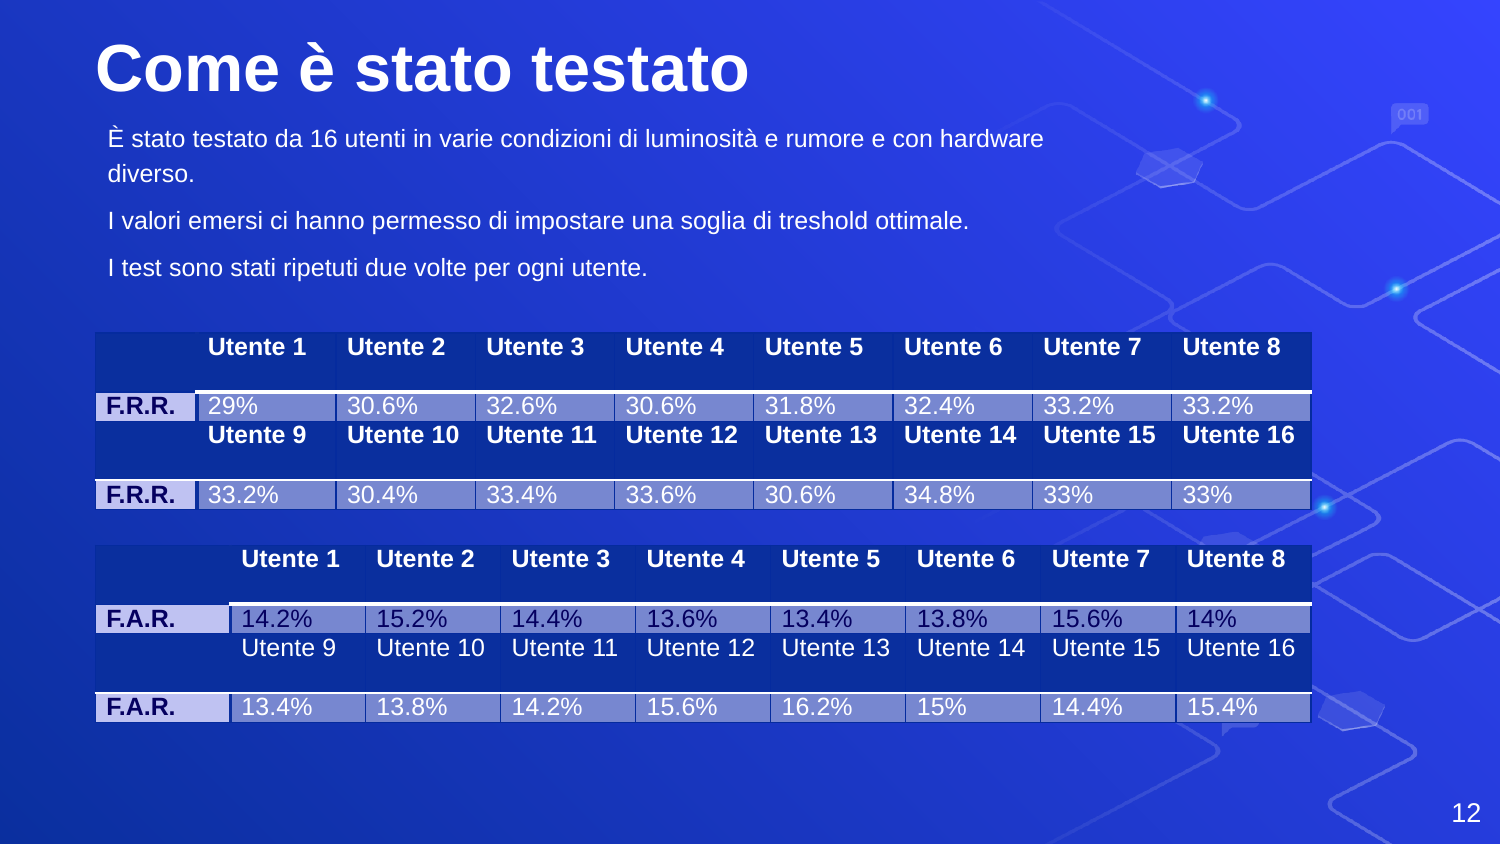

# Come è stato testato
È stato testato da 16 utenti in varie condizioni di luminosità e rumore e con hardware diverso.
I valori emersi ci hanno permesso di impostare una soglia di treshold ottimale.
I test sono stati ripetuti due volte per ogni utente.
|  | Utente 1 | Utente 2 | Utente 3 | Utente 4 | Utente 5 | Utente 6 | Utente 7 | Utente 8 |
| --- | --- | --- | --- | --- | --- | --- | --- | --- |
| F.R.R. | 29% | 30.6% | 32.6% | 30.6% | 31.8% | 32.4% | 33.2% | 33.2% |
|  | Utente 9 | Utente 10 | Utente 11 | Utente 12 | Utente 13 | Utente 14 | Utente 15 | Utente 16 |
| F.R.R. | 33.2% | 30.4% | 33.4% | 33.6% | 30.6% | 34.8% | 33% | 33% |
|  | Utente 1 | Utente 2 | Utente 3 | Utente 4 | Utente 5 | Utente 6 | Utente 7 | Utente 8 |
| --- | --- | --- | --- | --- | --- | --- | --- | --- |
| F.A.R. | 14.2% | 15.2% | 14.4% | 13.6% | 13.4% | 13.8% | 15.6% | 14% |
|  | Utente 9 | Utente 10 | Utente 11 | Utente 12 | Utente 13 | Utente 14 | Utente 15 | Utente 16 |
| F.A.R. | 13.4% | 13.8% | 14.2% | 15.6% | 16.2% | 15% | 14.4% | 15.4% |
12